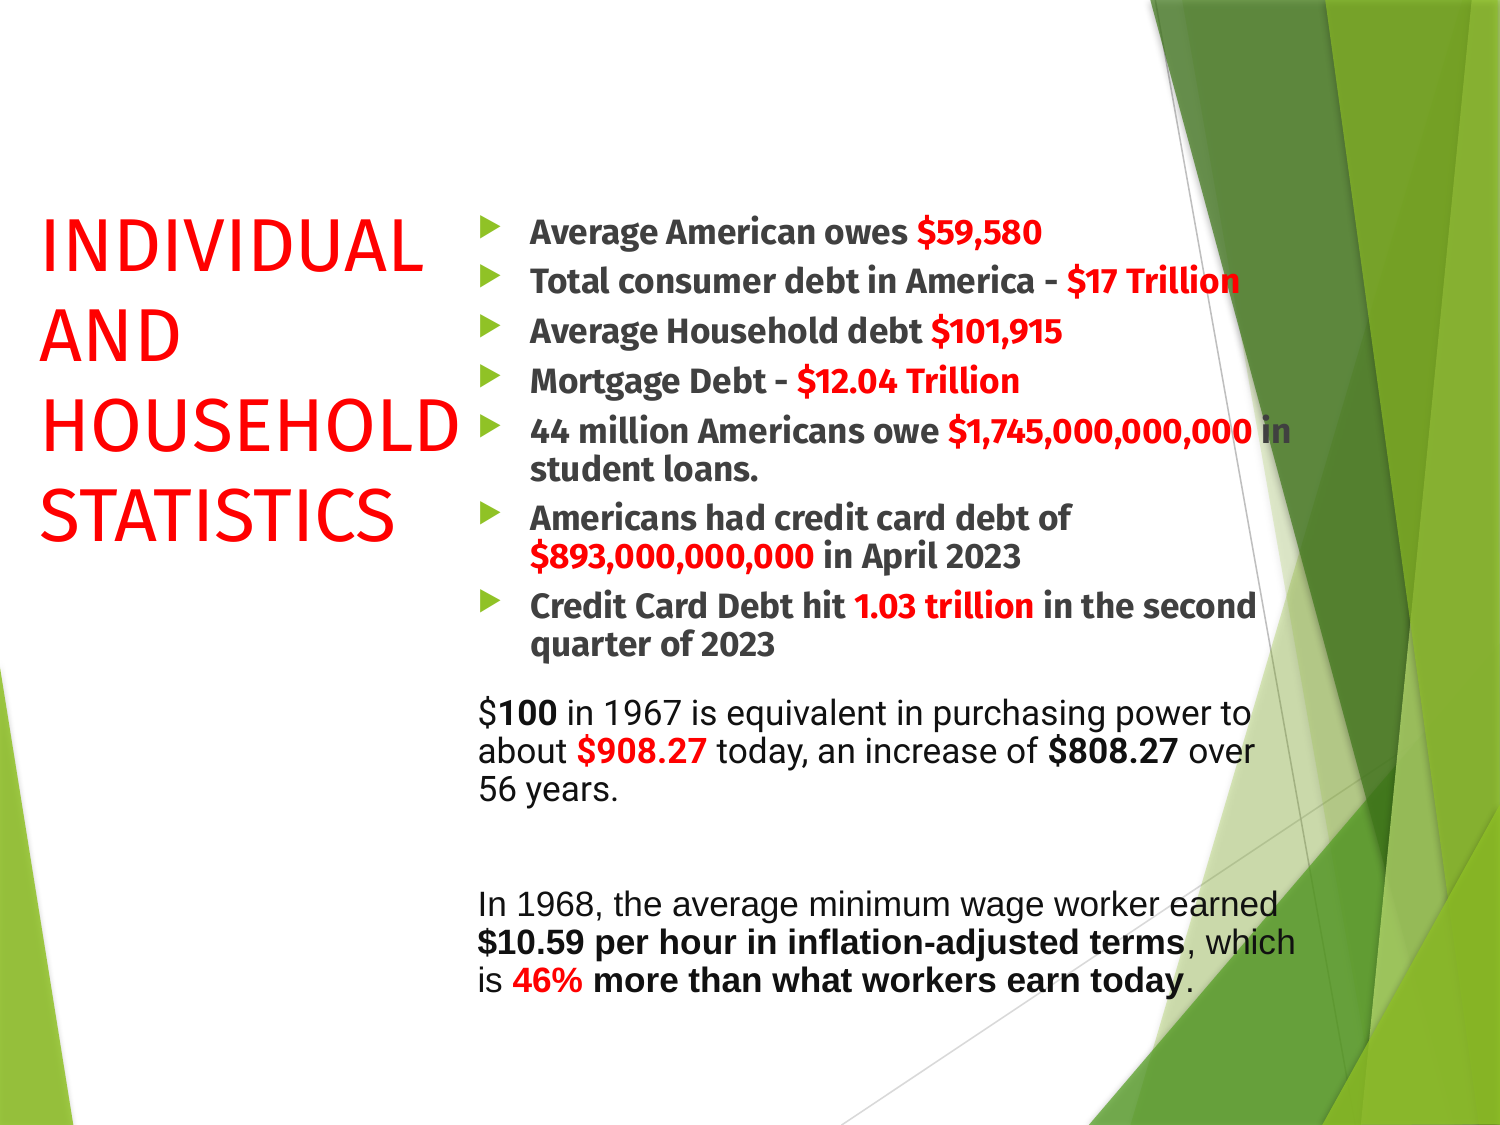

Average American owes $59,580
Total consumer debt in America - $17 Trillion
Average Household debt $101,915
Mortgage Debt - $12.04 Trillion
44 million Americans owe $1,745,000,000,000 in student loans.
Americans had credit card debt of $893,000,000,000 in April 2023
Credit Card Debt hit 1.03 trillion in the second quarter of 2023
$100 in 1967 is equivalent in purchasing power to about $908.27 today, an increase of $808.27 over 56 years.

In 1968, the average minimum wage worker earned $10.59 per hour in inflation-adjusted terms, which is 46% more than what workers earn today.
# INDIVIDUAL AND HOUSEHOLD STATISTICS